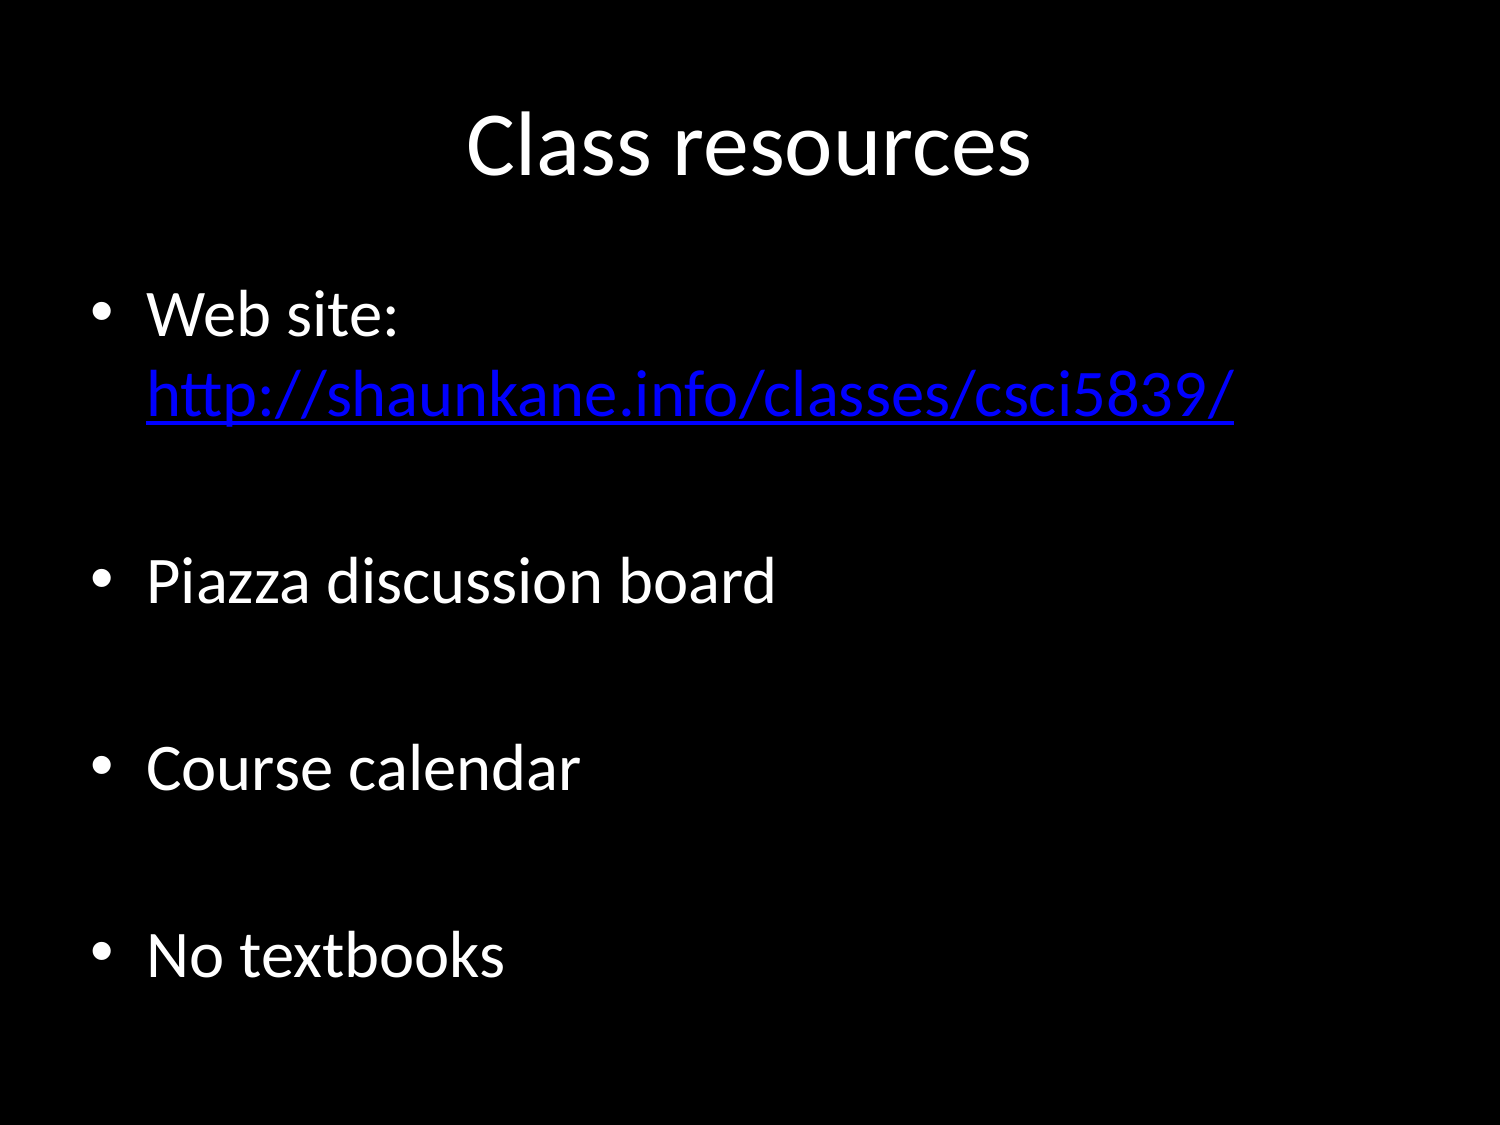

# Class resources
Web site: http://shaunkane.info/classes/csci5839/

Piazza discussion board

Course calendar

No textbooks